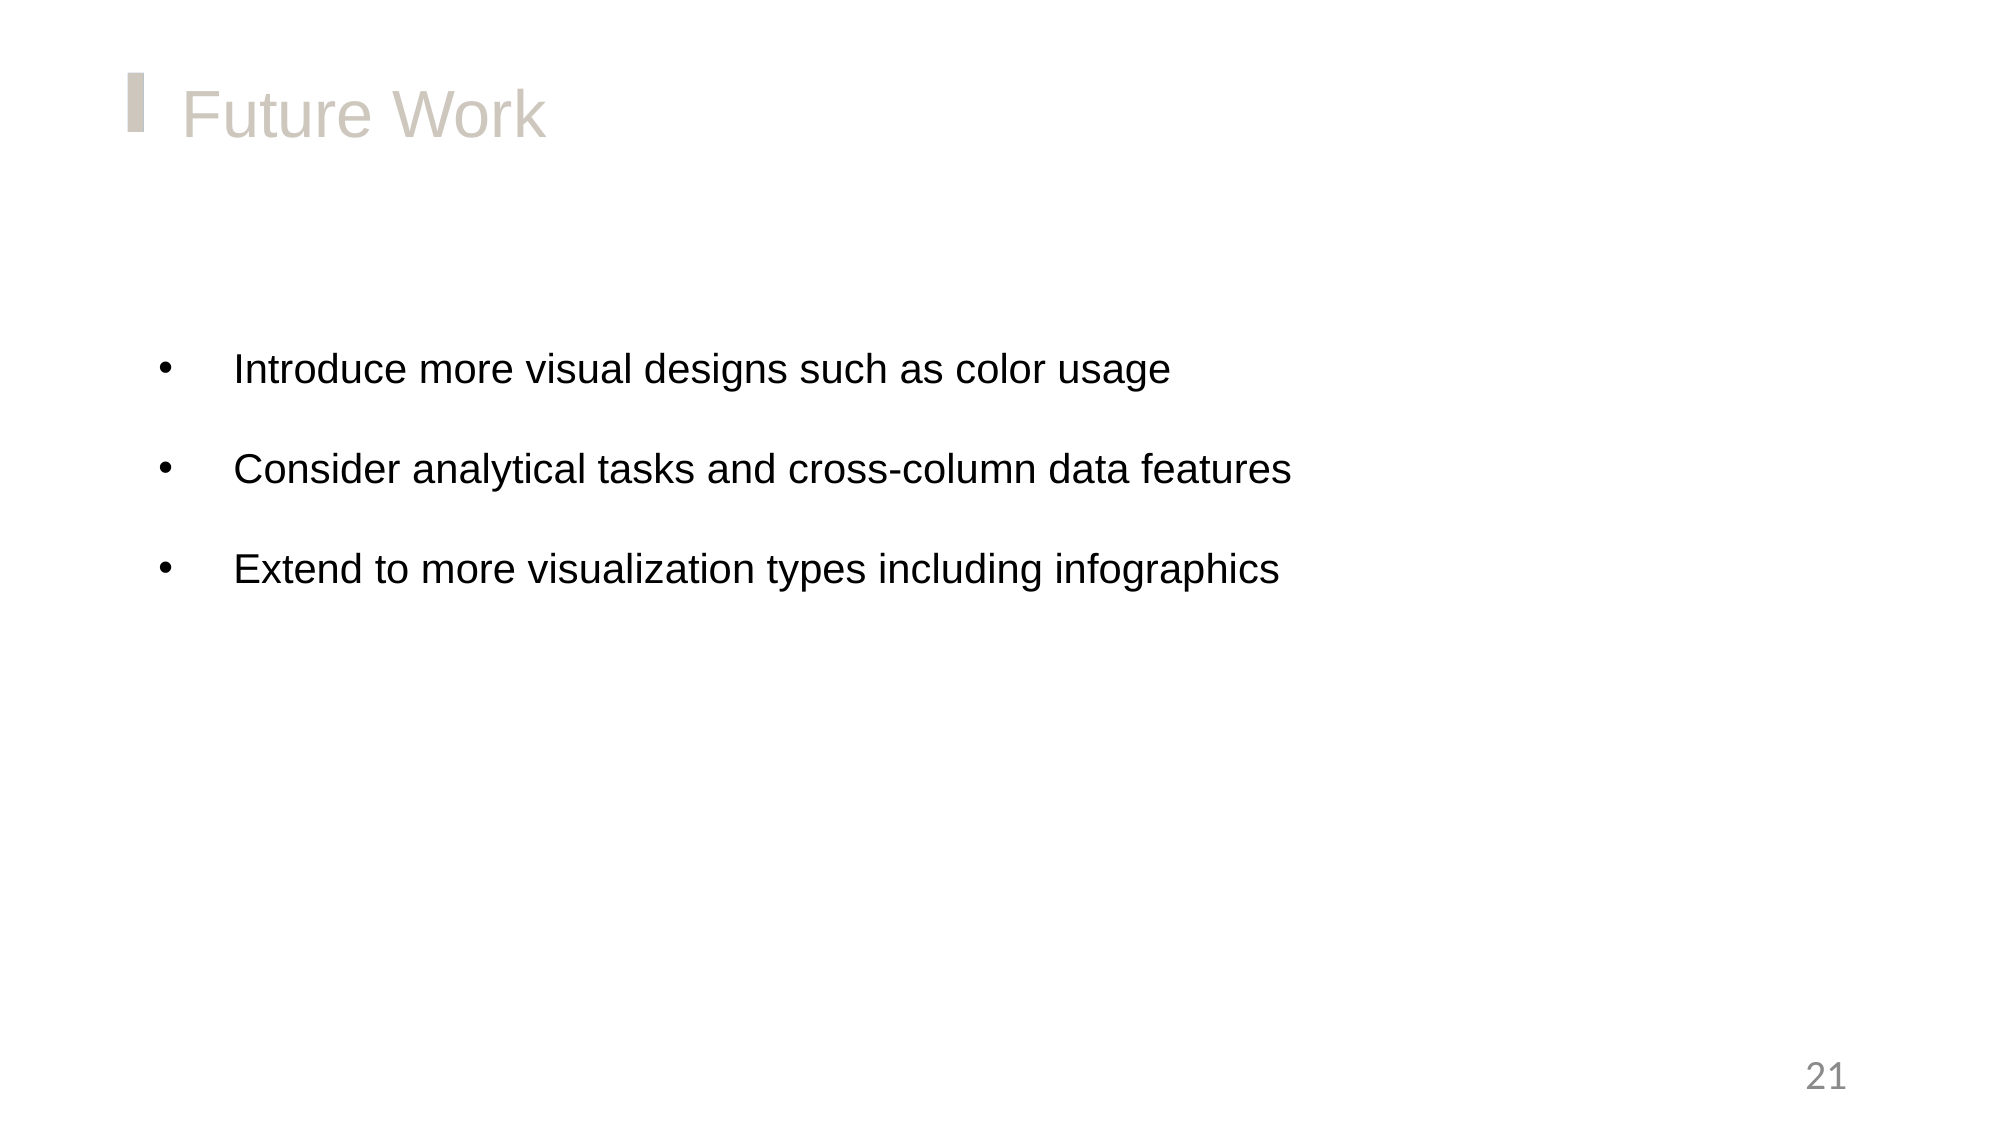

Future Work

Introduce more visual designs such as color usage

Consider analytical tasks and cross-column data features

Extend to more visualization types including infographics

21